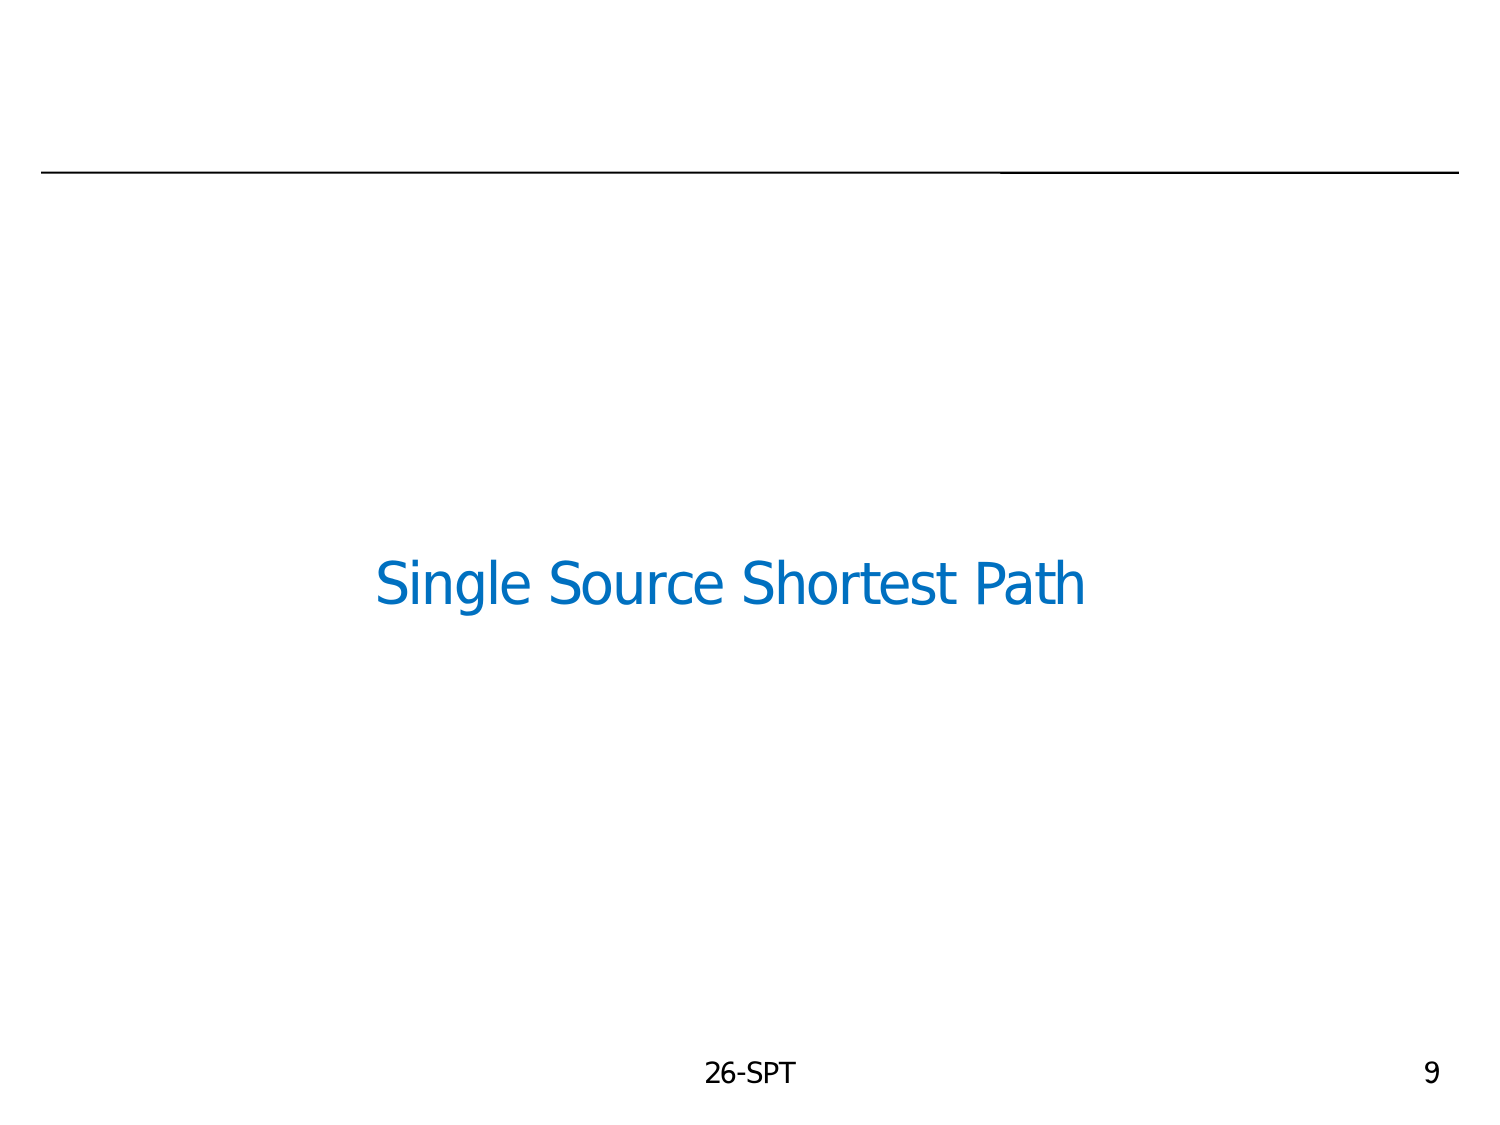

#
Single Source Shortest Path
26-SPT
9